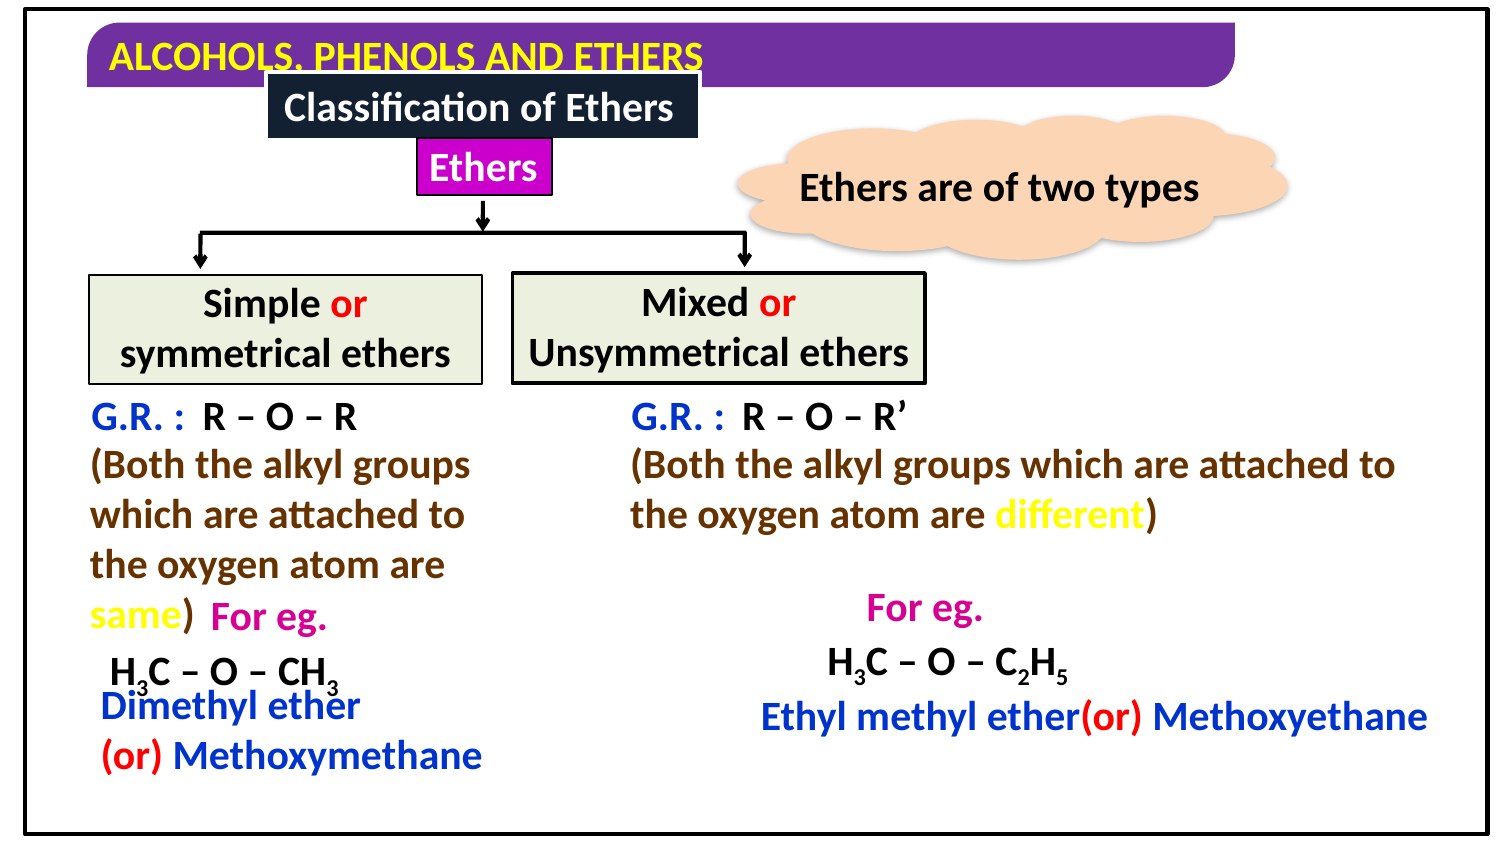

Classification of Ethers

Ethers are of two types
Ethers

Mixed or Unsymmetrical ethers

Simple or symmetrical ethers

G.R. :
R – O – R
G.R. :
R – O – R’
(Both the alkyl groups which are attached to the oxygen atom are same)
(Both the alkyl groups which are attached to the oxygen atom are different)
For eg.
For eg.
H3C – O – C2H5
H3C – O – CH3
Dimethyl ether
(or) Methoxymethane
Ethyl methyl ether(or) Methoxyethane